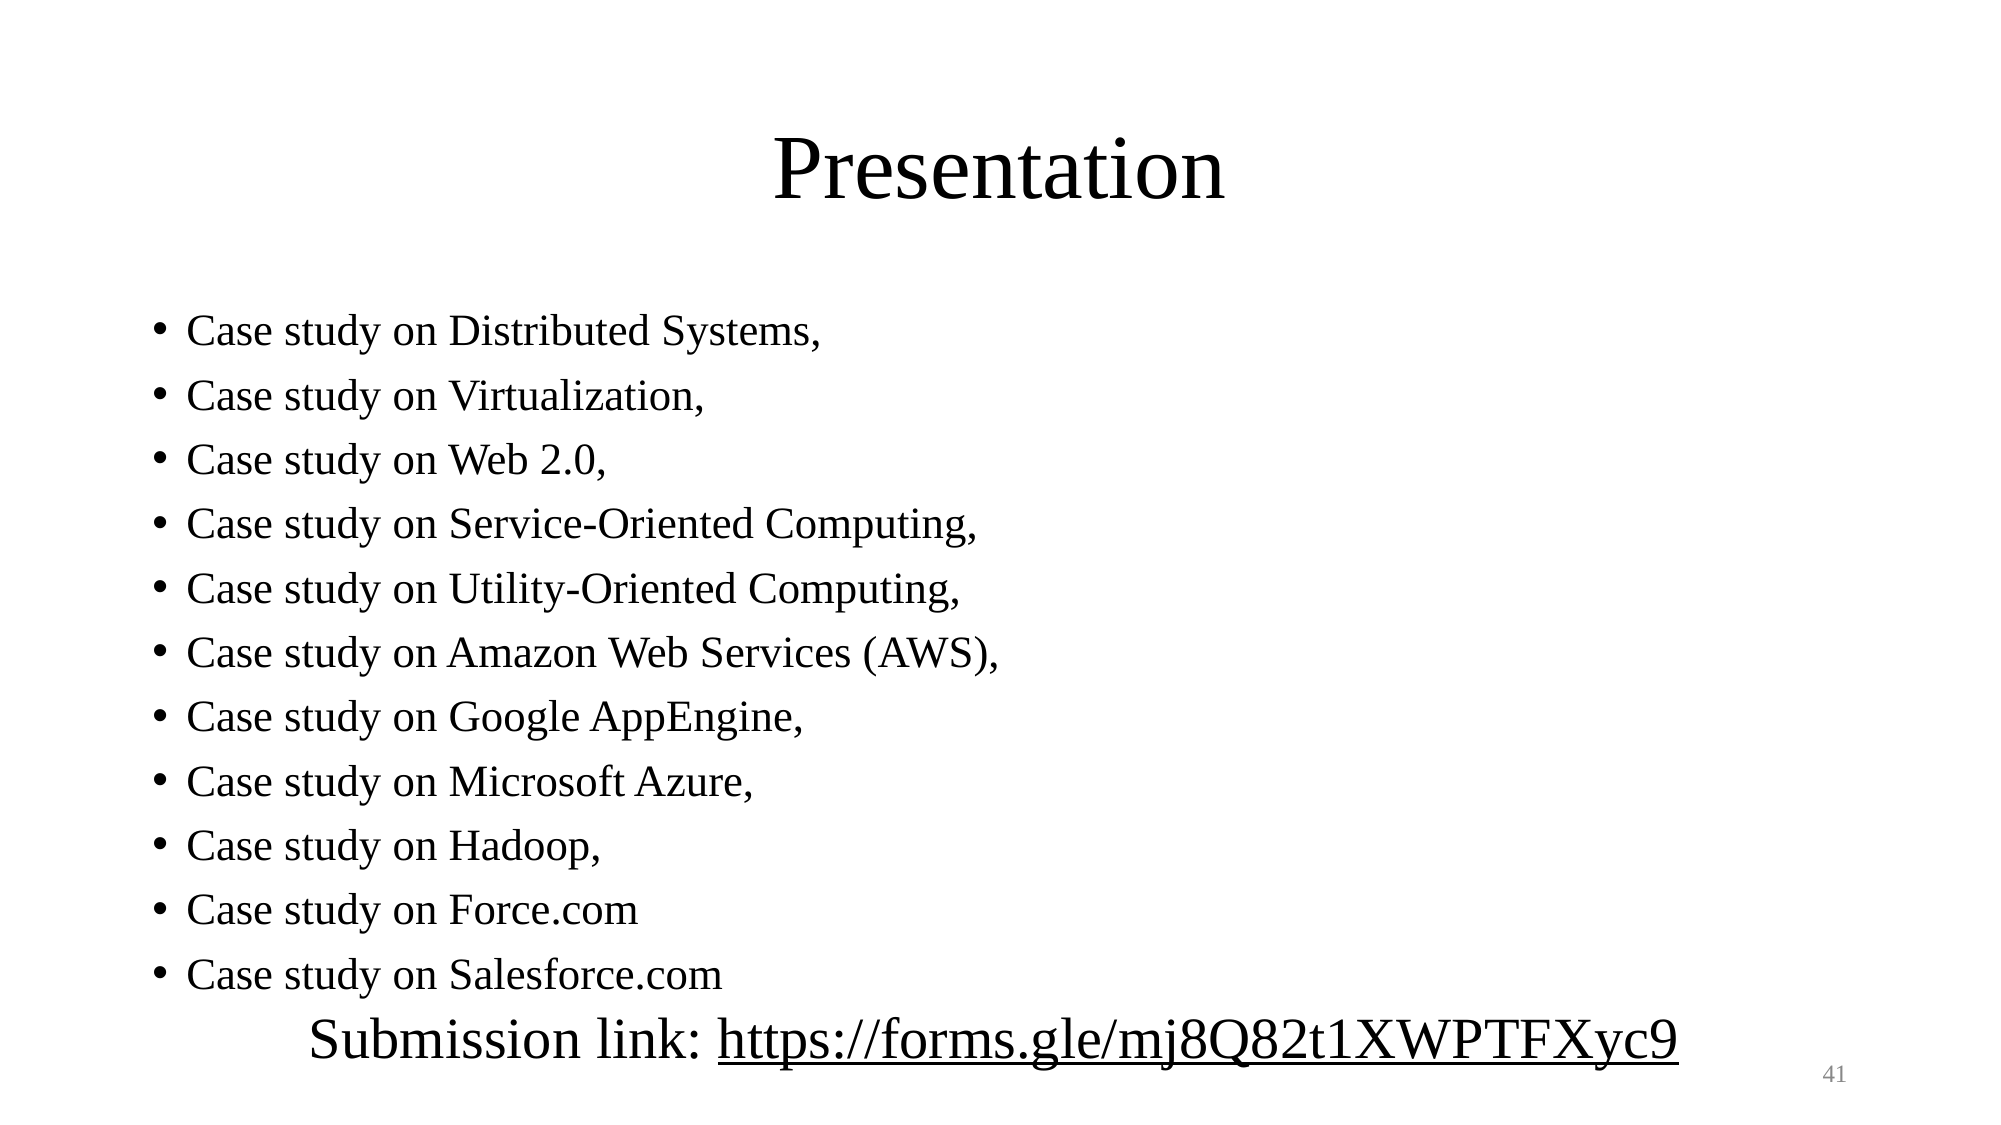

# Presentation
Case study on Distributed Systems,
Case study on Virtualization,
Case study on Web 2.0,
Case study on Service-Oriented Computing,
Case study on Utility-Oriented Computing,
Case study on Amazon Web Services (AWS),
Case study on Google AppEngine,
Case study on Microsoft Azure,
Case study on Hadoop,
Case study on Force.com
Case study on Salesforce.com

Submission link: https://forms.gle/mj8Q82t1XWPTFXyc9

41